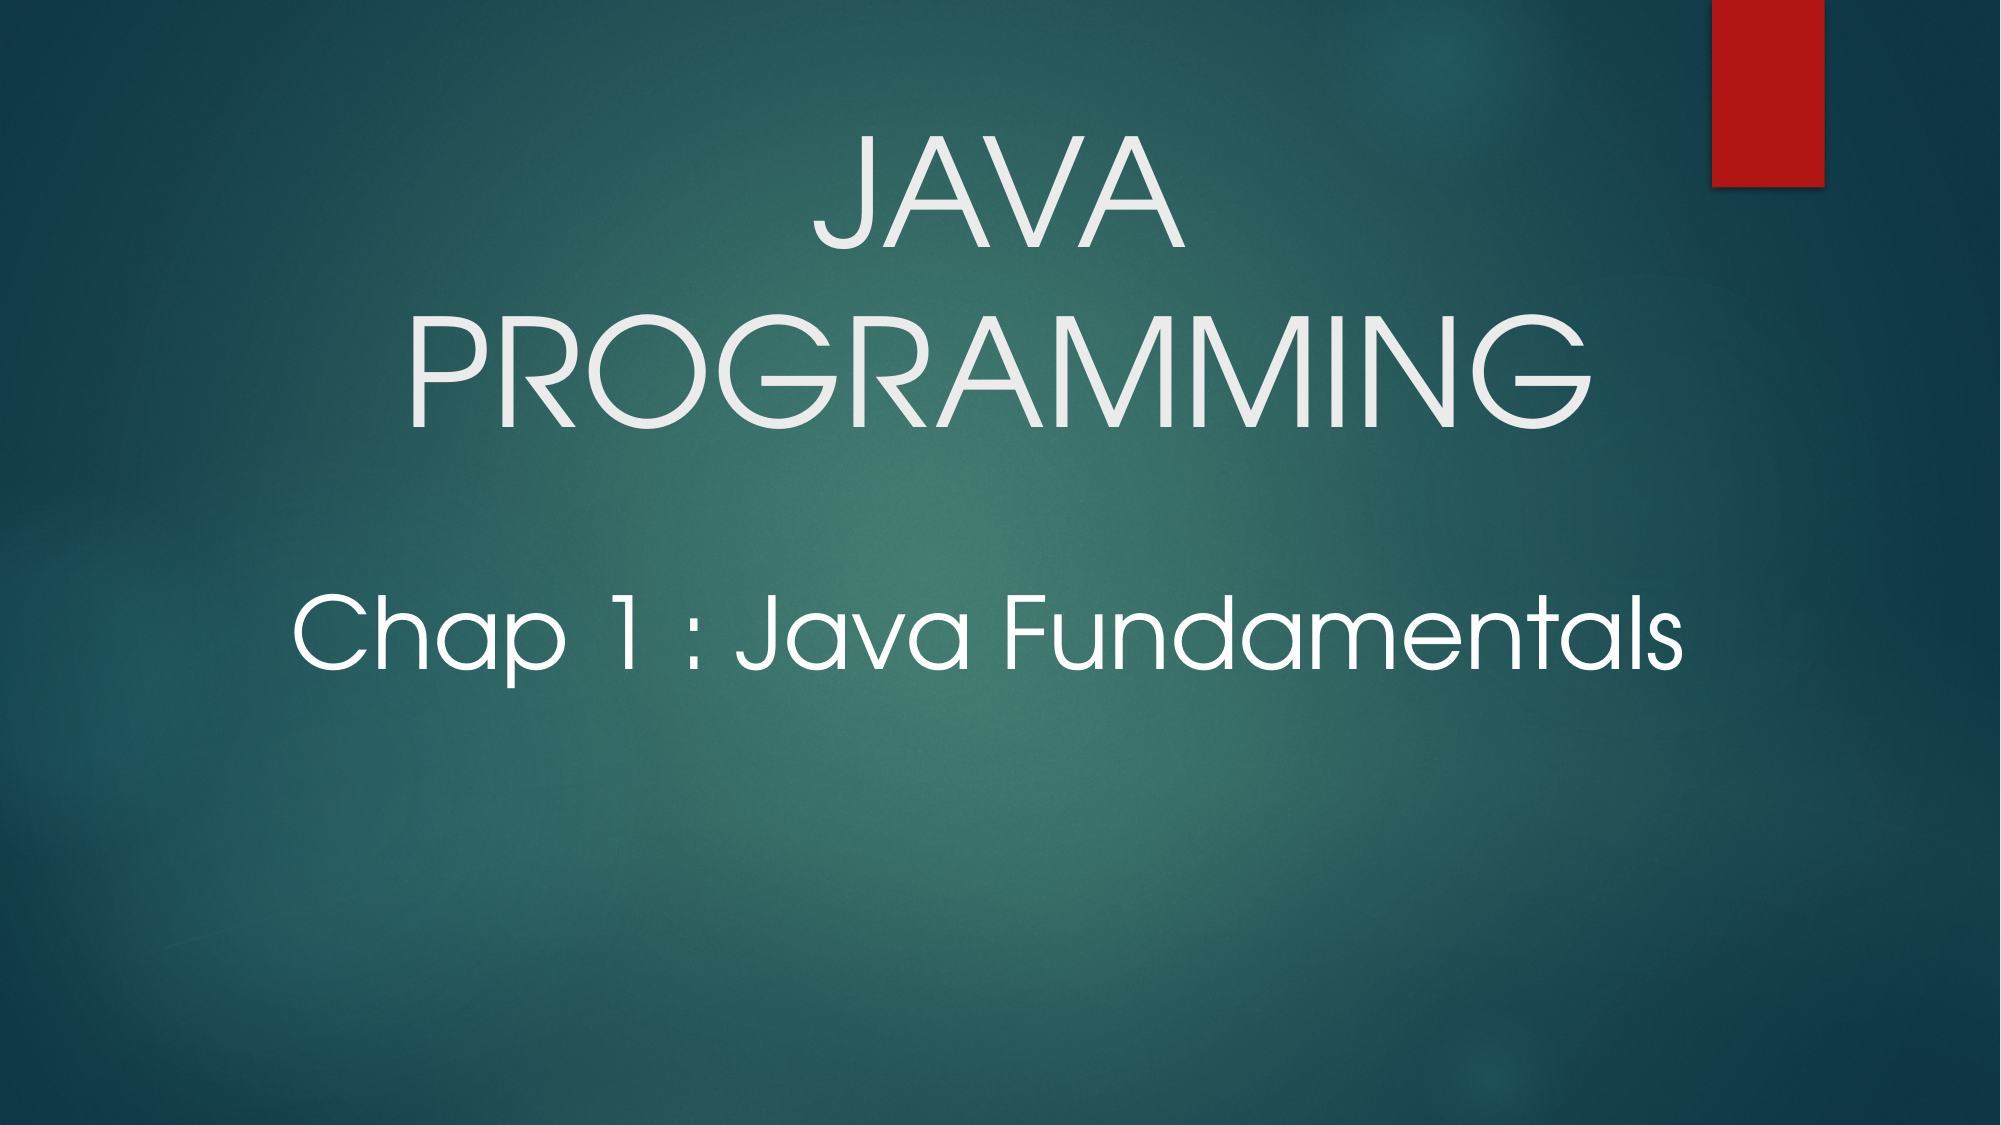

# JAVA PROGRAMMING
Chap 1 : Java Fundamentals